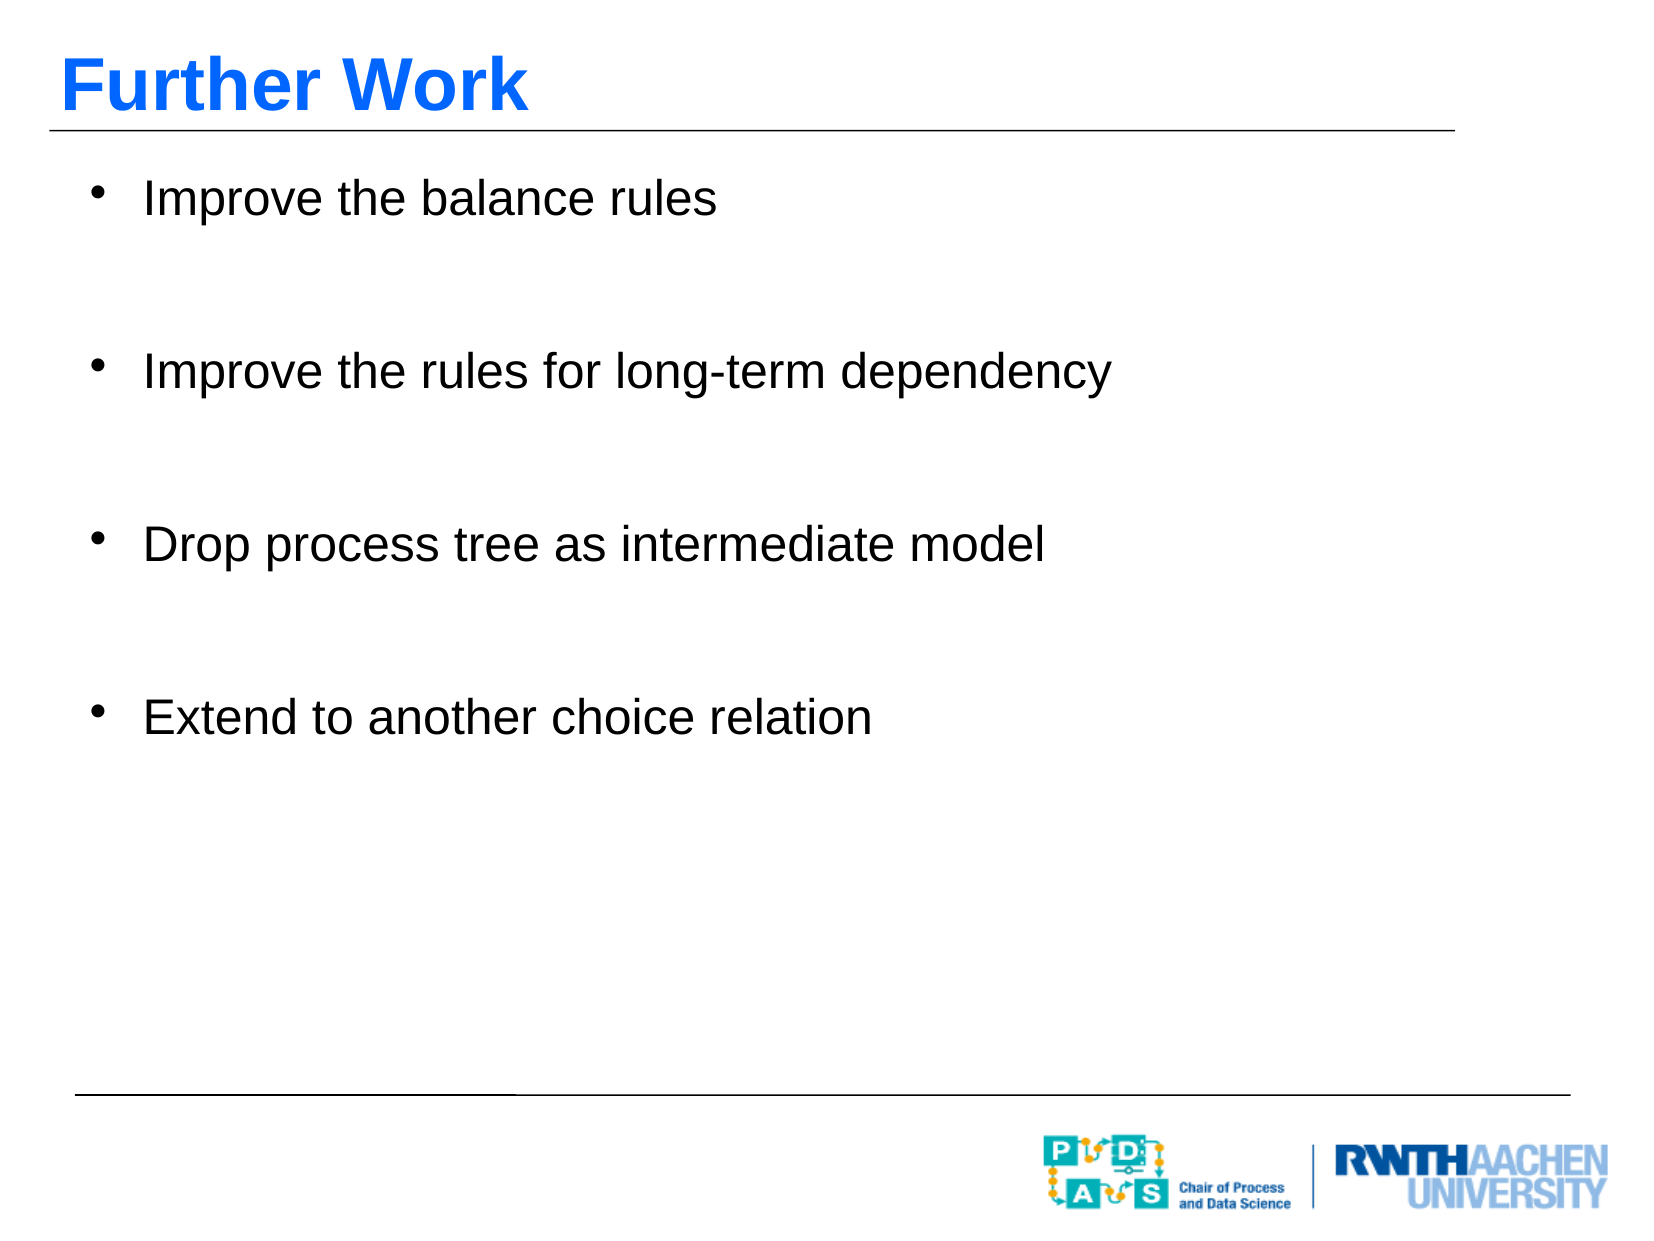

Further Work
Improve the balance rules

Improve the rules for long-term dependency

Drop process tree as intermediate model

Extend to another choice relation